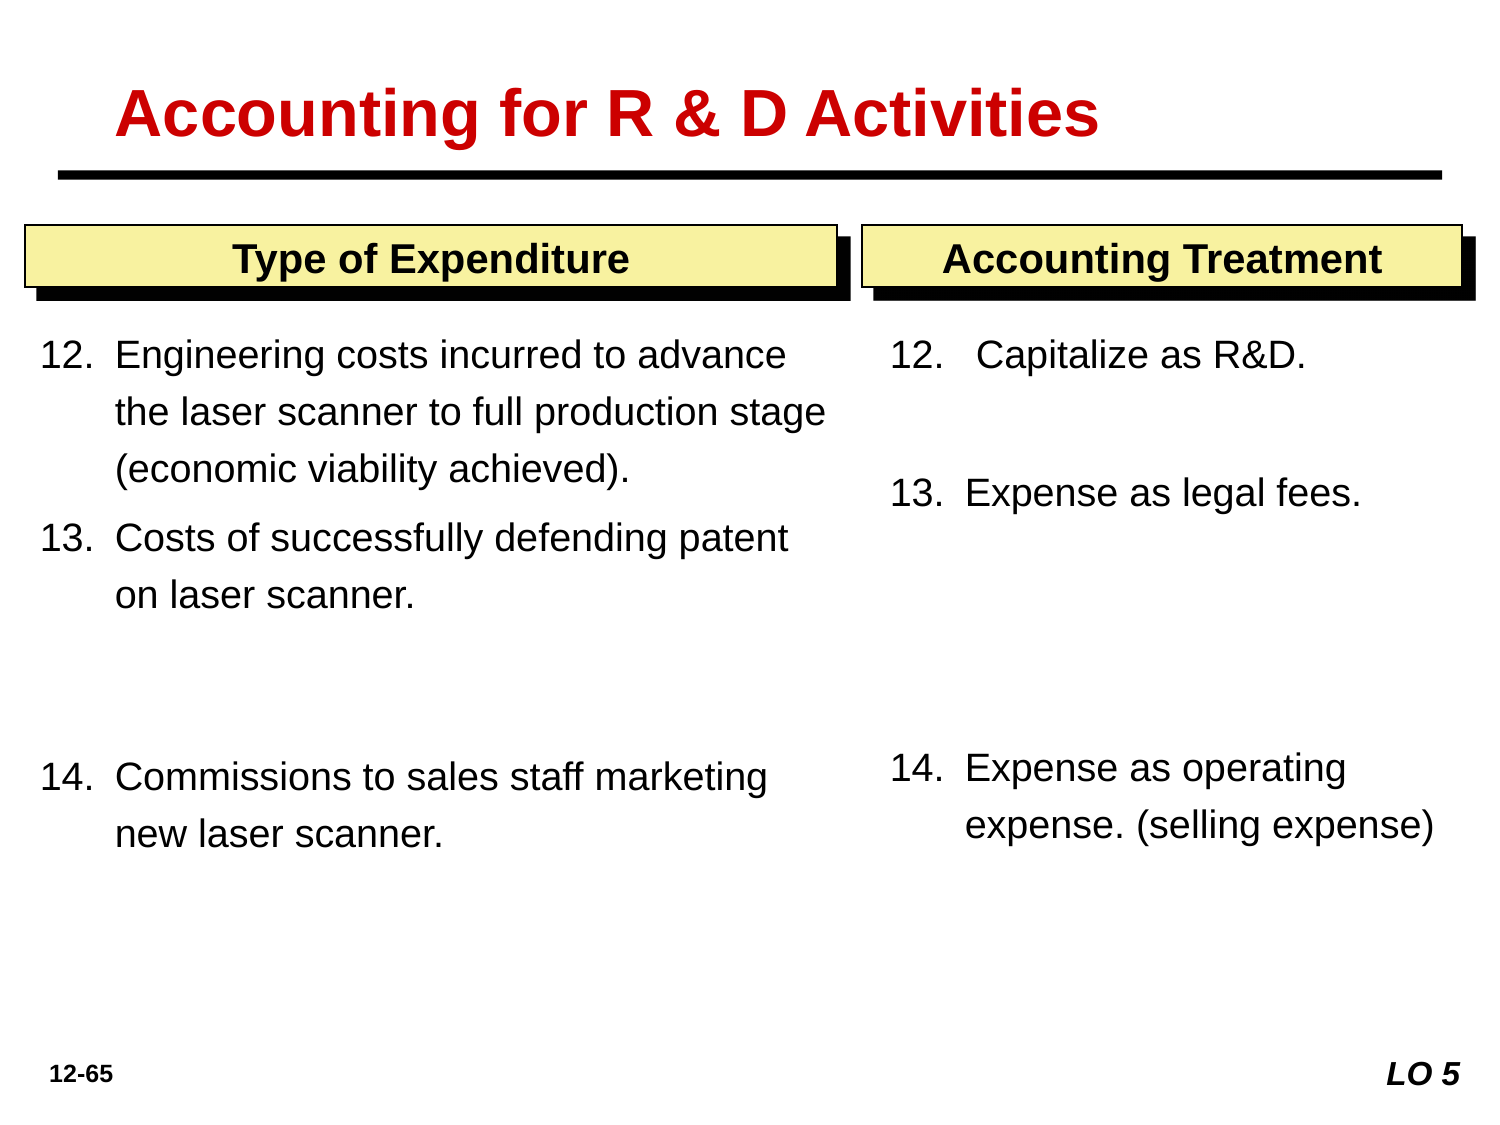

Accounting for R & D Activities

Type of Expenditure
Accounting Treatment
Engineering costs incurred to advance the laser scanner to full production stage (economic viability achieved).
Costs of successfully defending patent on laser scanner.

Commissions to sales staff marketing new laser scanner.
 Capitalize as R&D.

Expense as legal fees.

Expense as operating expense. (selling expense)

LO 5